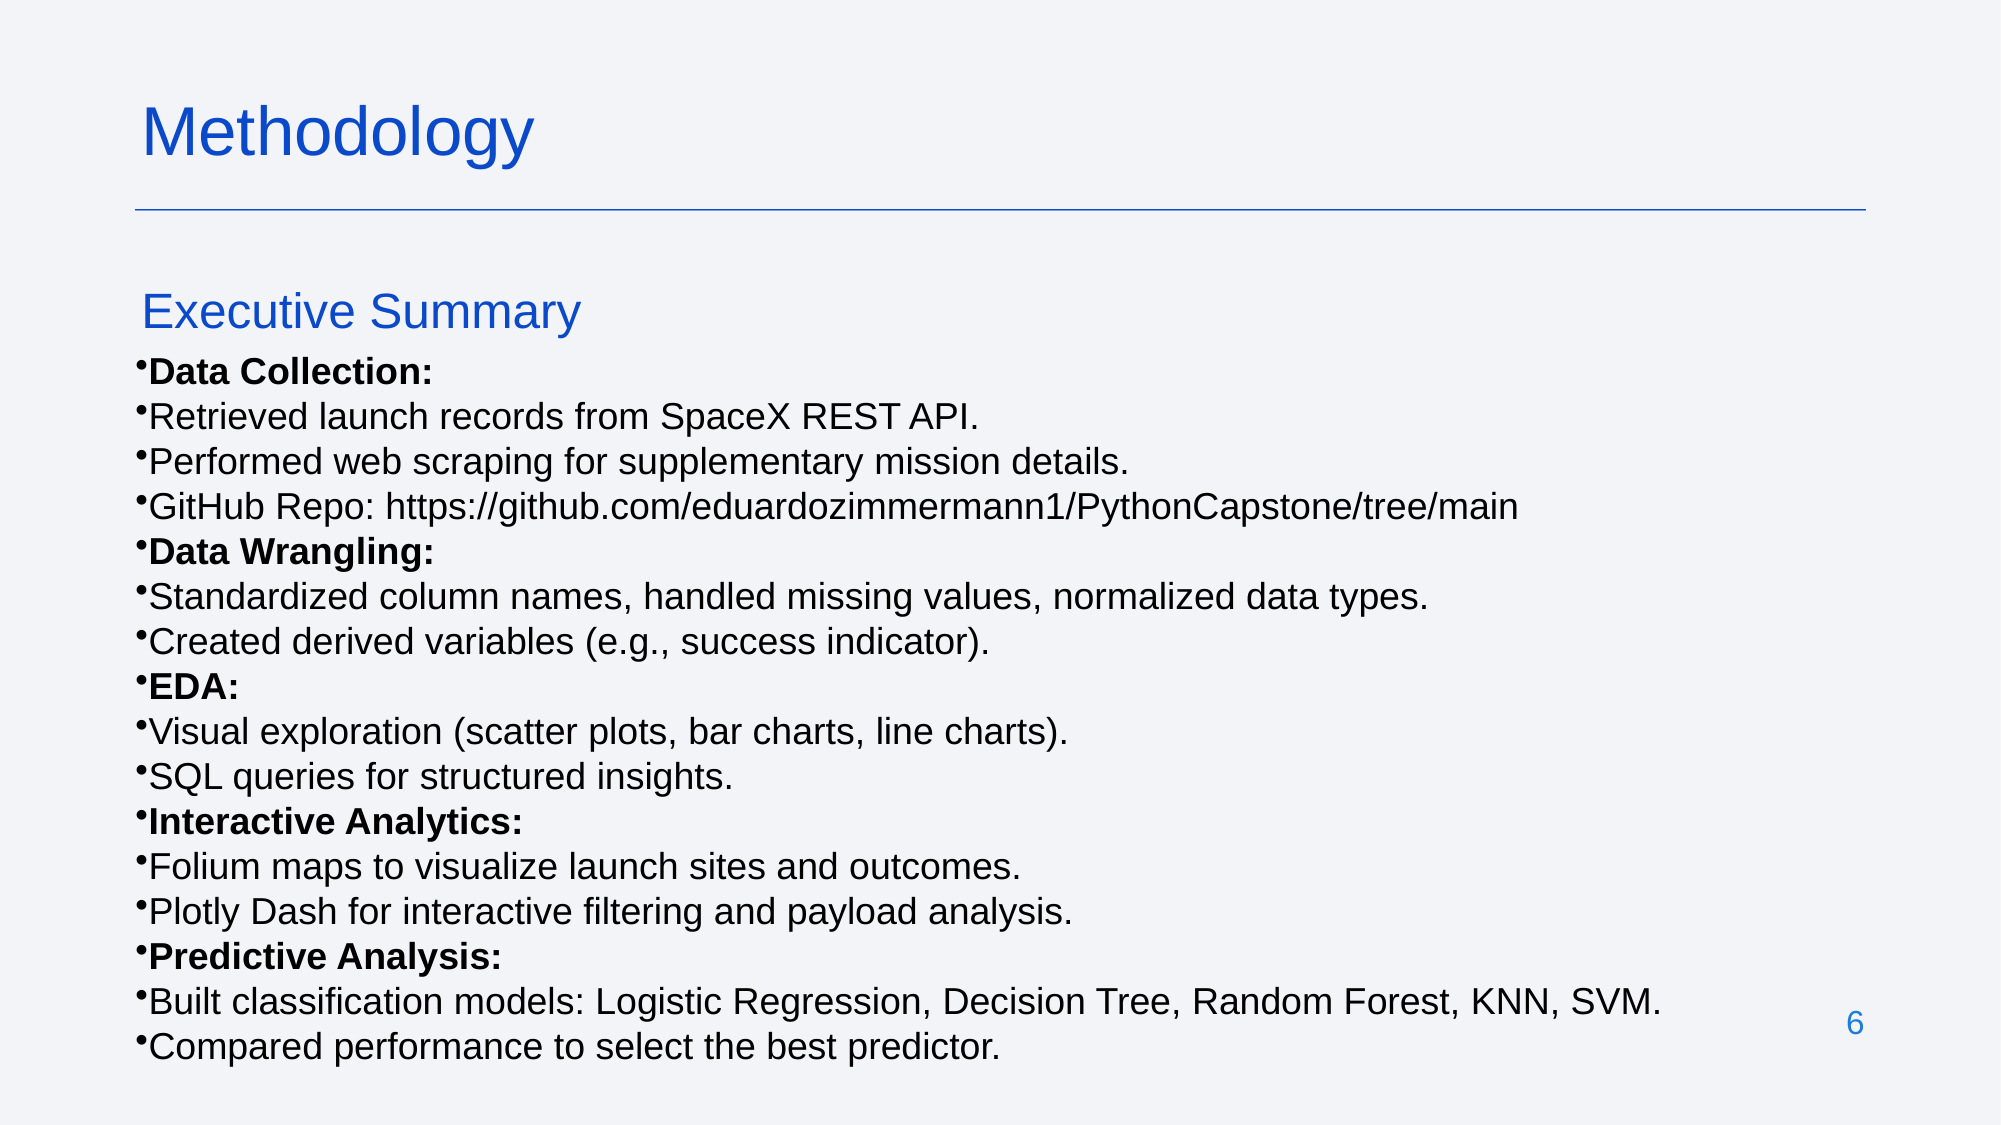

Methodology
Executive Summary

Data Collection:
Retrieved launch records from SpaceX REST API.
Performed web scraping for supplementary mission details.
GitHub Repo: https://github.com/eduardozimmermann1/PythonCapstone/tree/main
Data Wrangling:
Standardized column names, handled missing values, normalized data types.
Created derived variables (e.g., success indicator).
EDA:
Visual exploration (scatter plots, bar charts, line charts).
SQL queries for structured insights.
Interactive Analytics:
Folium maps to visualize launch sites and outcomes.
Plotly Dash for interactive filtering and payload analysis.
Predictive Analysis:
Built classification models: Logistic Regression, Decision Tree, Random Forest, KNN, SVM.
Compared performance to select the best predictor.

6